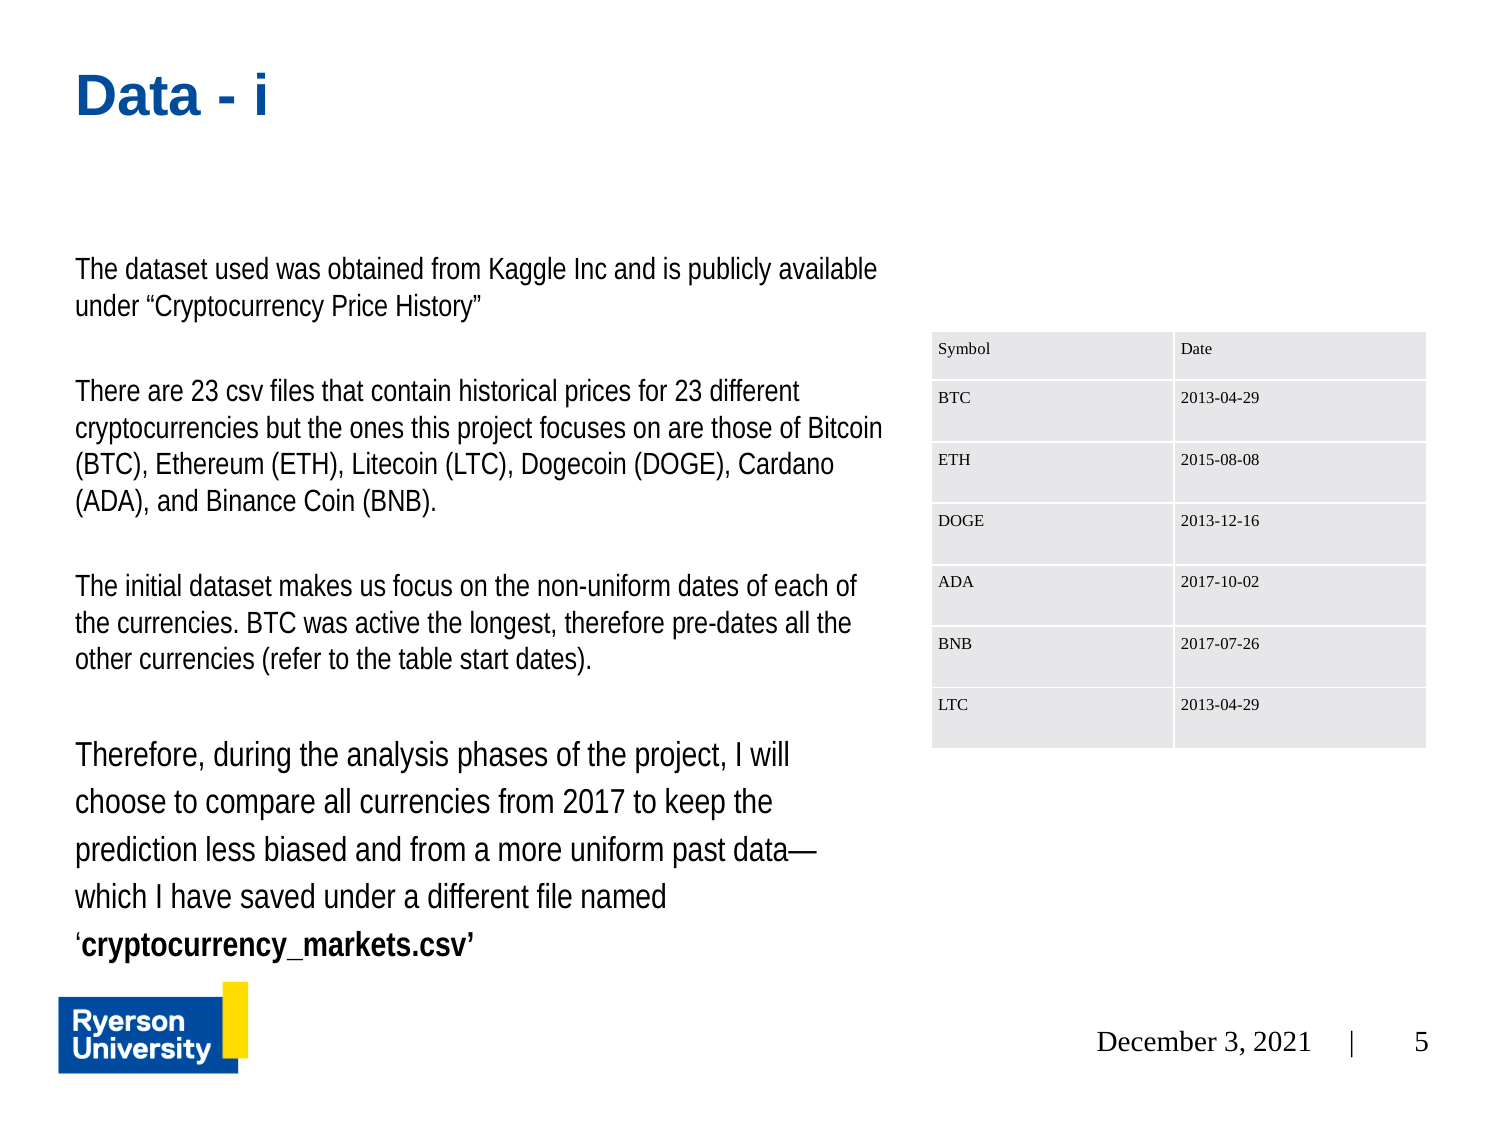

# Data - i
The dataset used was obtained from Kaggle Inc and is publicly available under “Cryptocurrency Price History”

There are 23 csv files that contain historical prices for 23 different cryptocurrencies but the ones this project focuses on are those of Bitcoin (BTC), Ethereum (ETH), Litecoin (LTC), Dogecoin (DOGE), Cardano (ADA), and Binance Coin (BNB).

The initial dataset makes us focus on the non-uniform dates of each of the currencies. BTC was active the longest, therefore pre-dates all the other currencies (refer to the table start dates).

Therefore, during the analysis phases of the project, I will choose to compare all currencies from 2017 to keep the prediction less biased and from a more uniform past data—which I have saved under a different file named ‘cryptocurrency_markets.csv’
| Symbol | Date |
| --- | --- |
| BTC | 2013-04-29 |
| ETH | 2015-08-08 |
| DOGE | 2013-12-16 |
| ADA | 2017-10-02 |
| BNB | 2017-07-26 |
| LTC | 2013-04-29 |
December 3, 2021     |
5